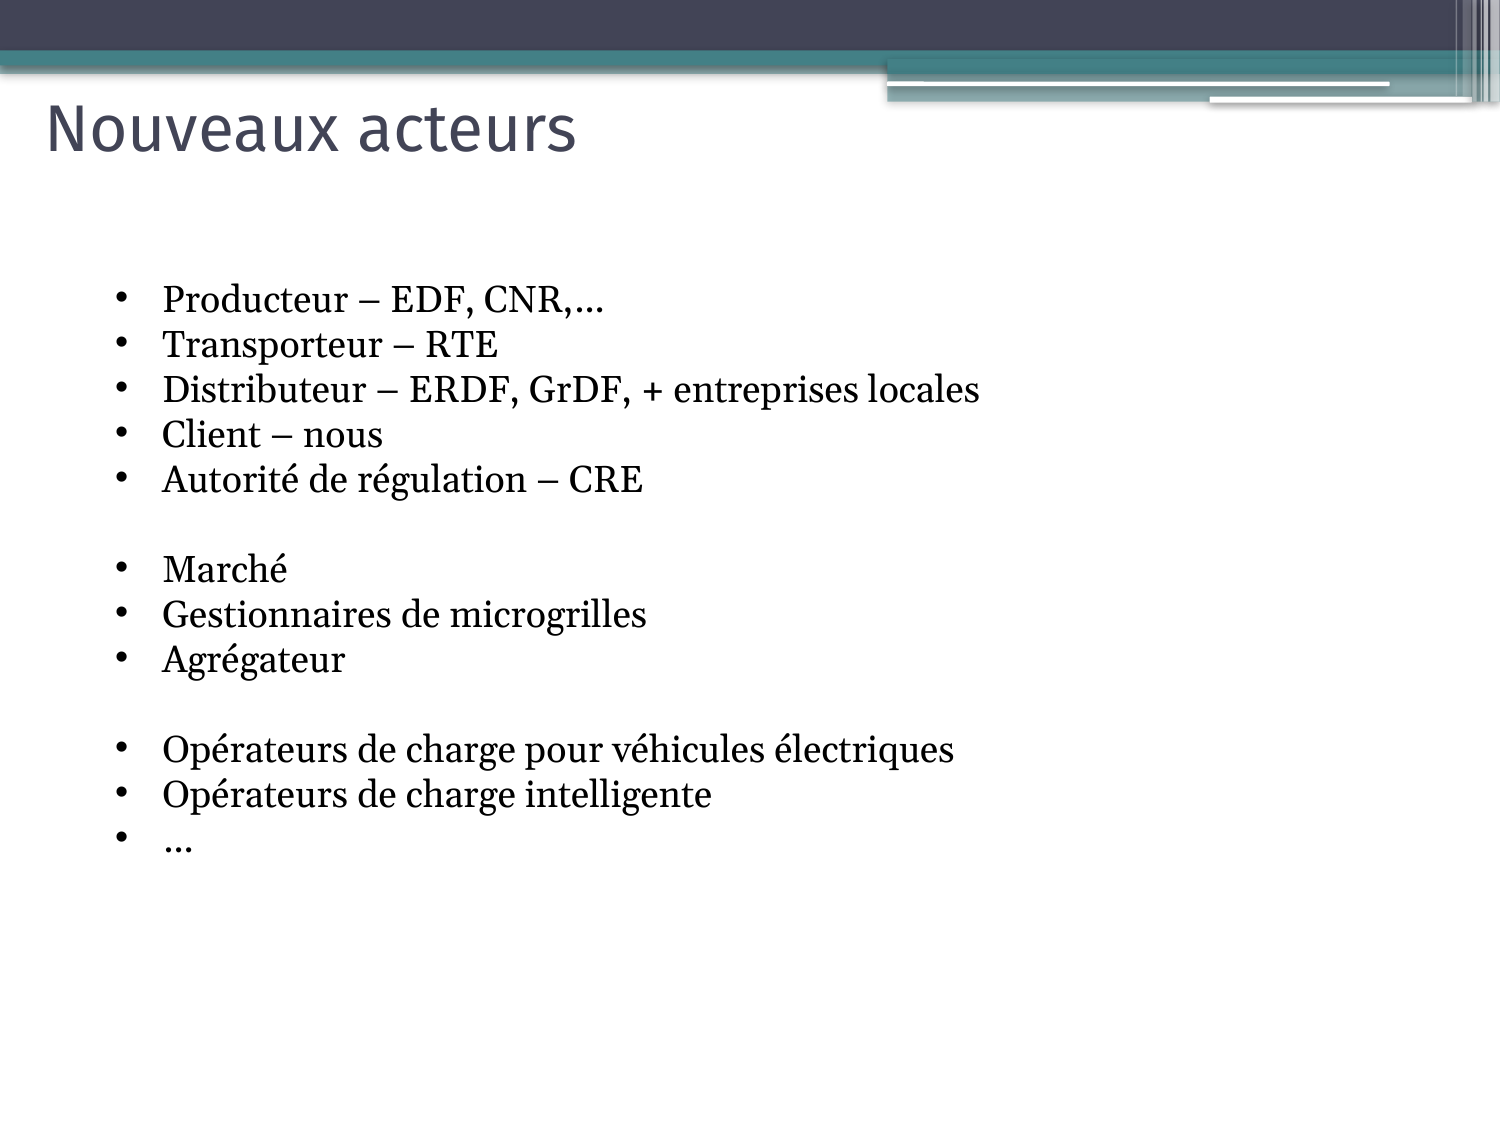

Nouveaux acteurs
Producteur – EDF, CNR,…
Transporteur – RTE
Distributeur – ERDF, GrDF, + entreprises locales
Client – nous
Autorité de régulation – CRE

Marché
Gestionnaires de microgrilles
Agrégateur

Opérateurs de charge pour véhicules électriques
Opérateurs de charge intelligente
…